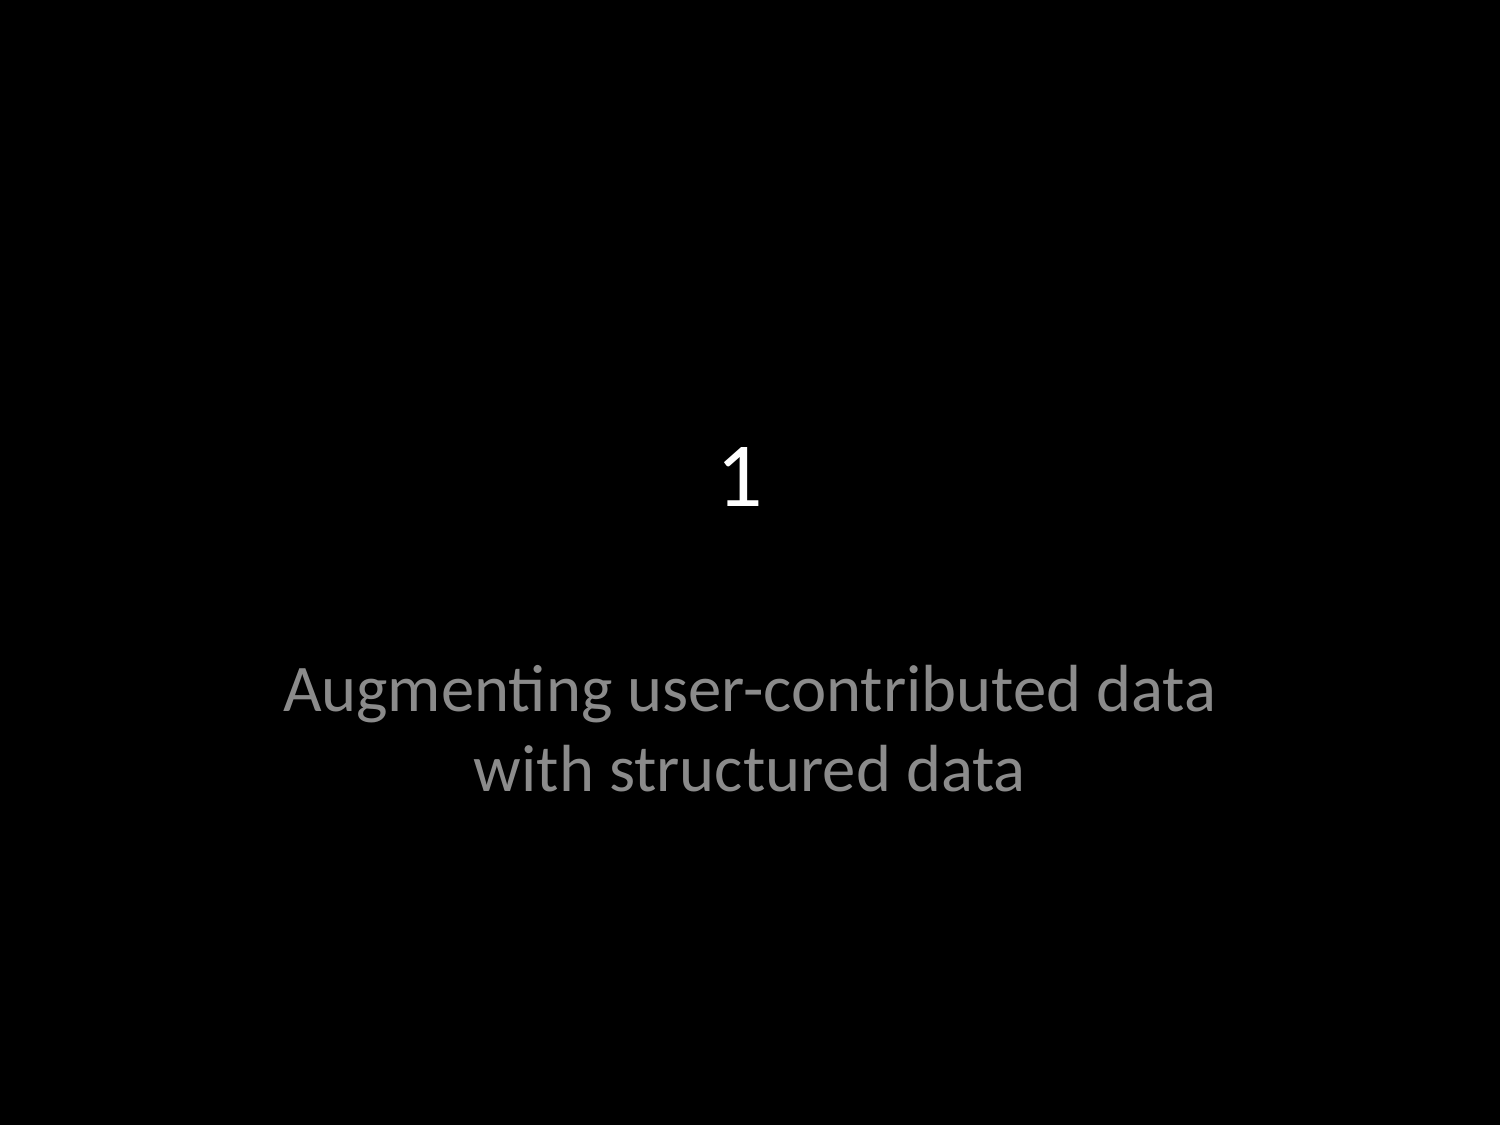

# 1
Augmenting user-contributed data with structured data